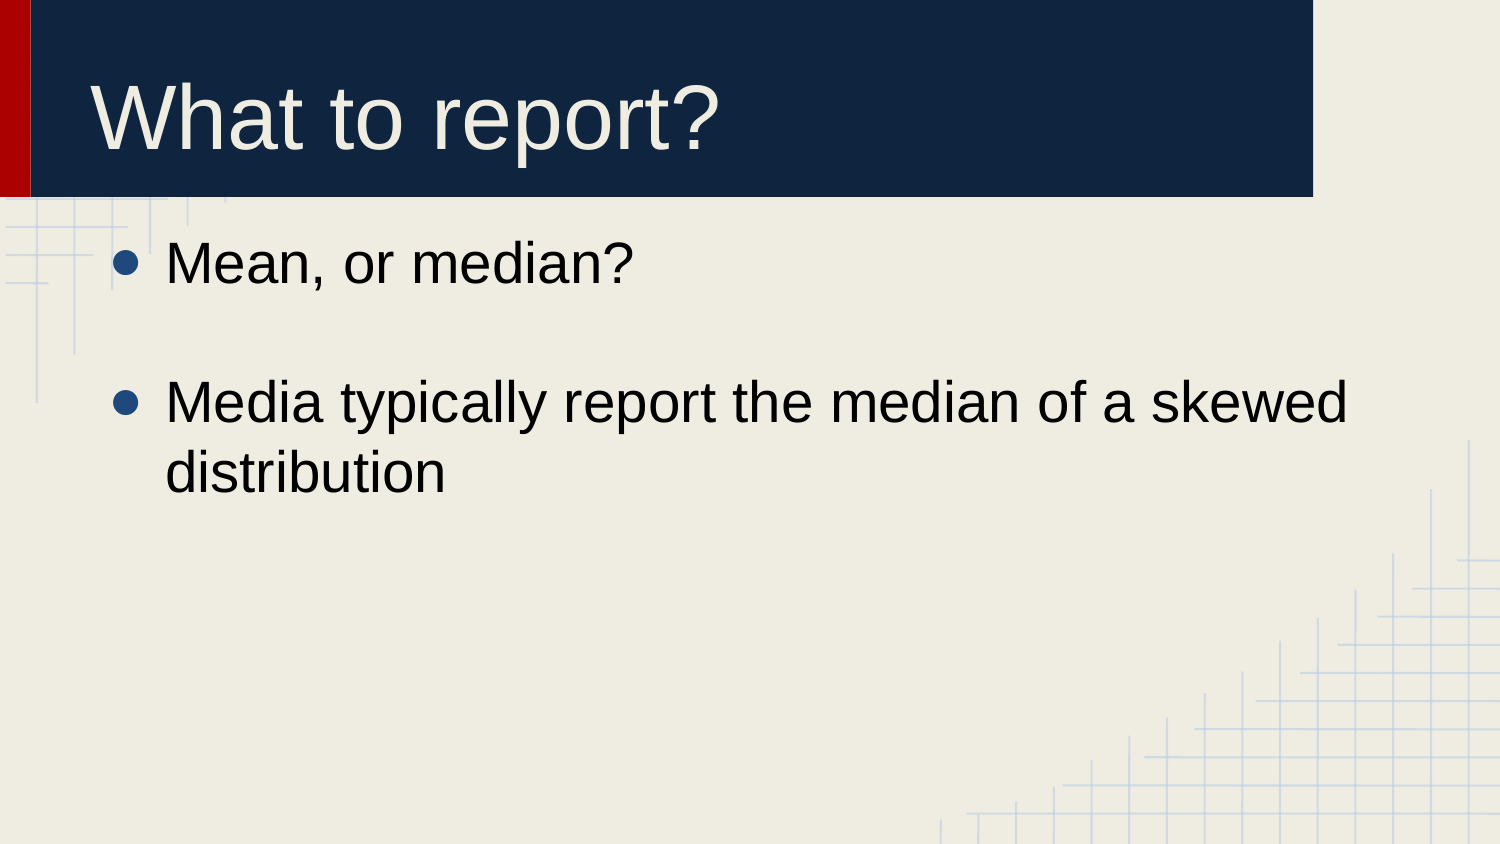

# What to report?
Mean, or median?

Media typically report the median of a skewed distribution